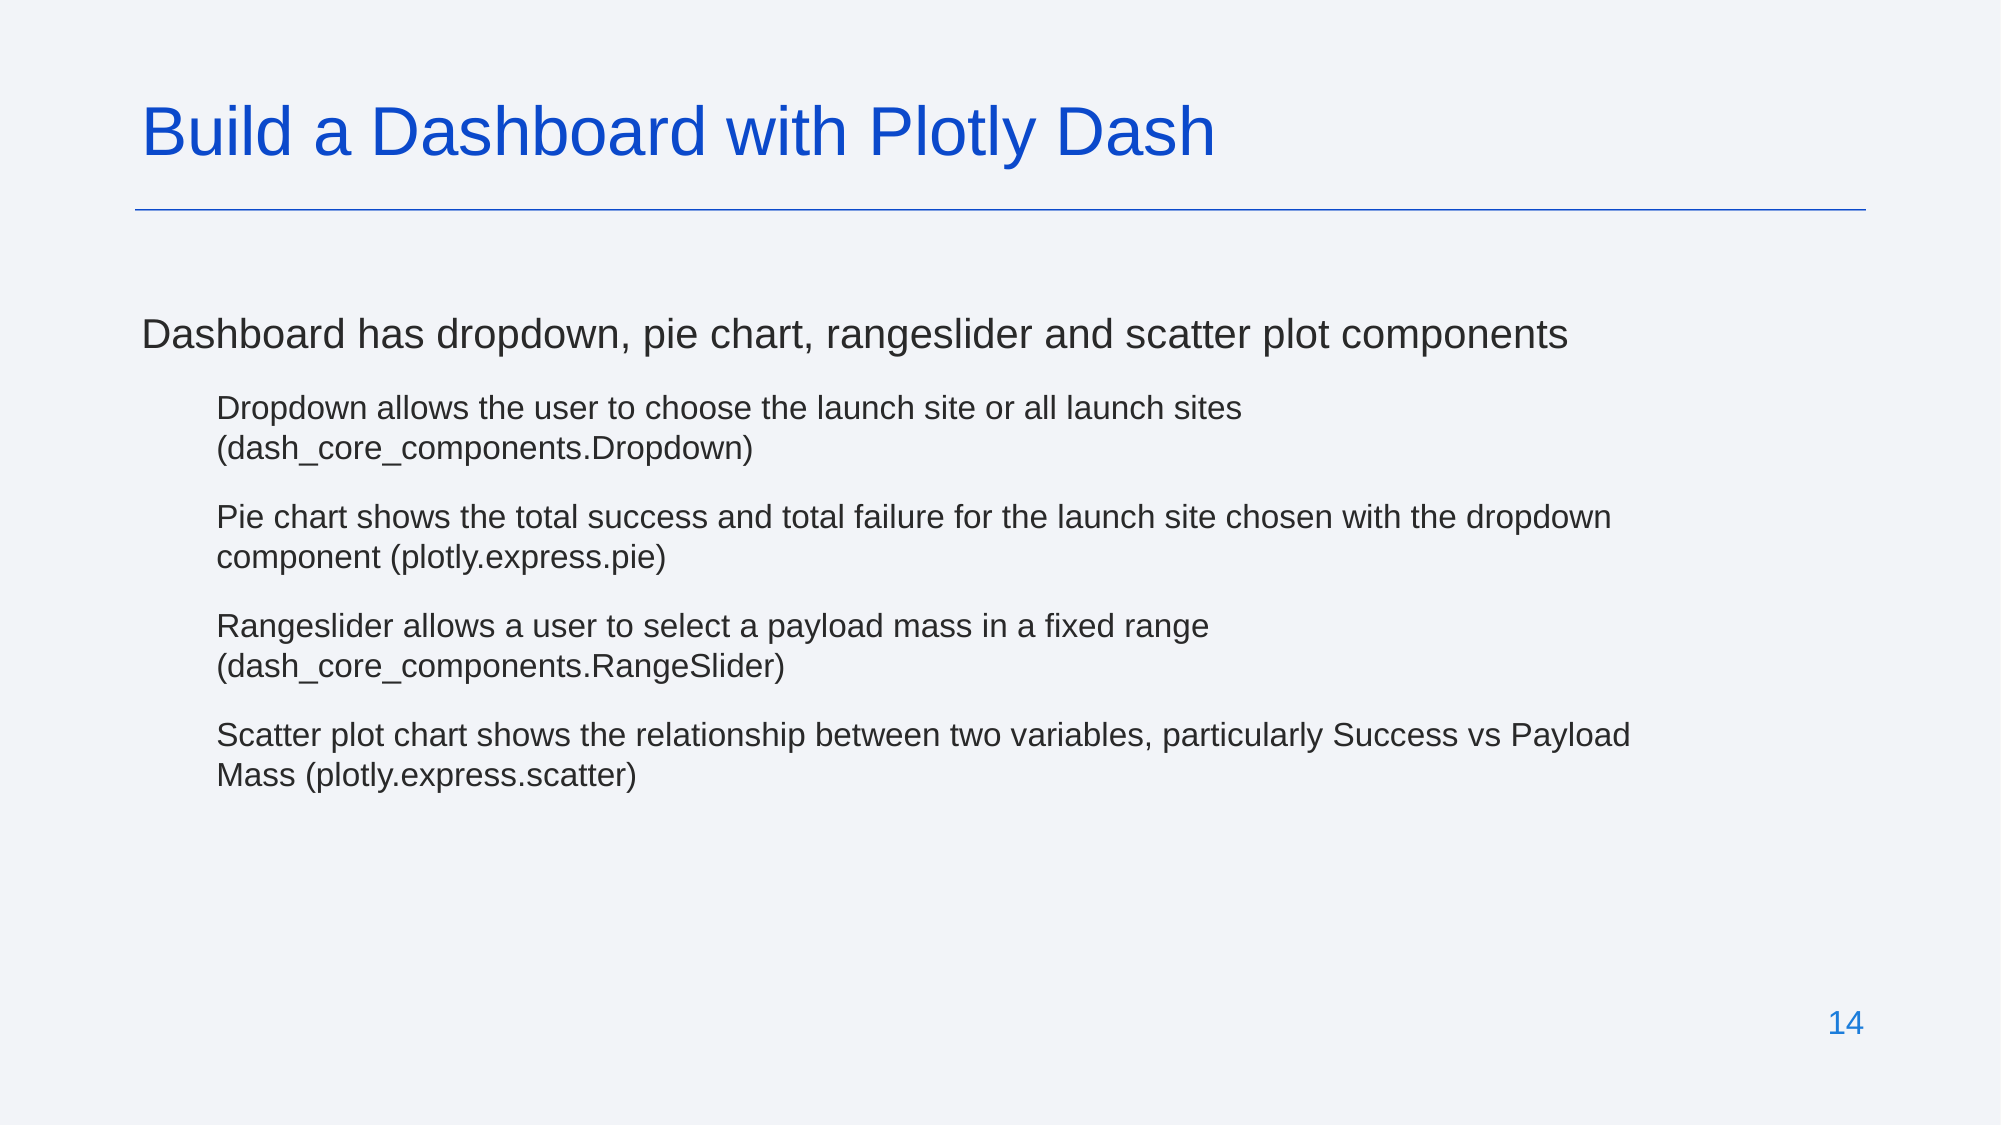

Build a Dashboard with Plotly Dash
Dashboard has dropdown, pie chart, rangeslider and scatter plot components
Dropdown allows the user to choose the launch site or all launch sites (dash_core_components.Dropdown)
Pie chart shows the total success and total failure for the launch site chosen with the dropdown component (plotly.express.pie)
Rangeslider allows a user to select a payload mass in a fixed range (dash_core_components.RangeSlider)
Scatter plot chart shows the relationship between two variables, particularly Success vs Payload Mass (plotly.express.scatter)

14